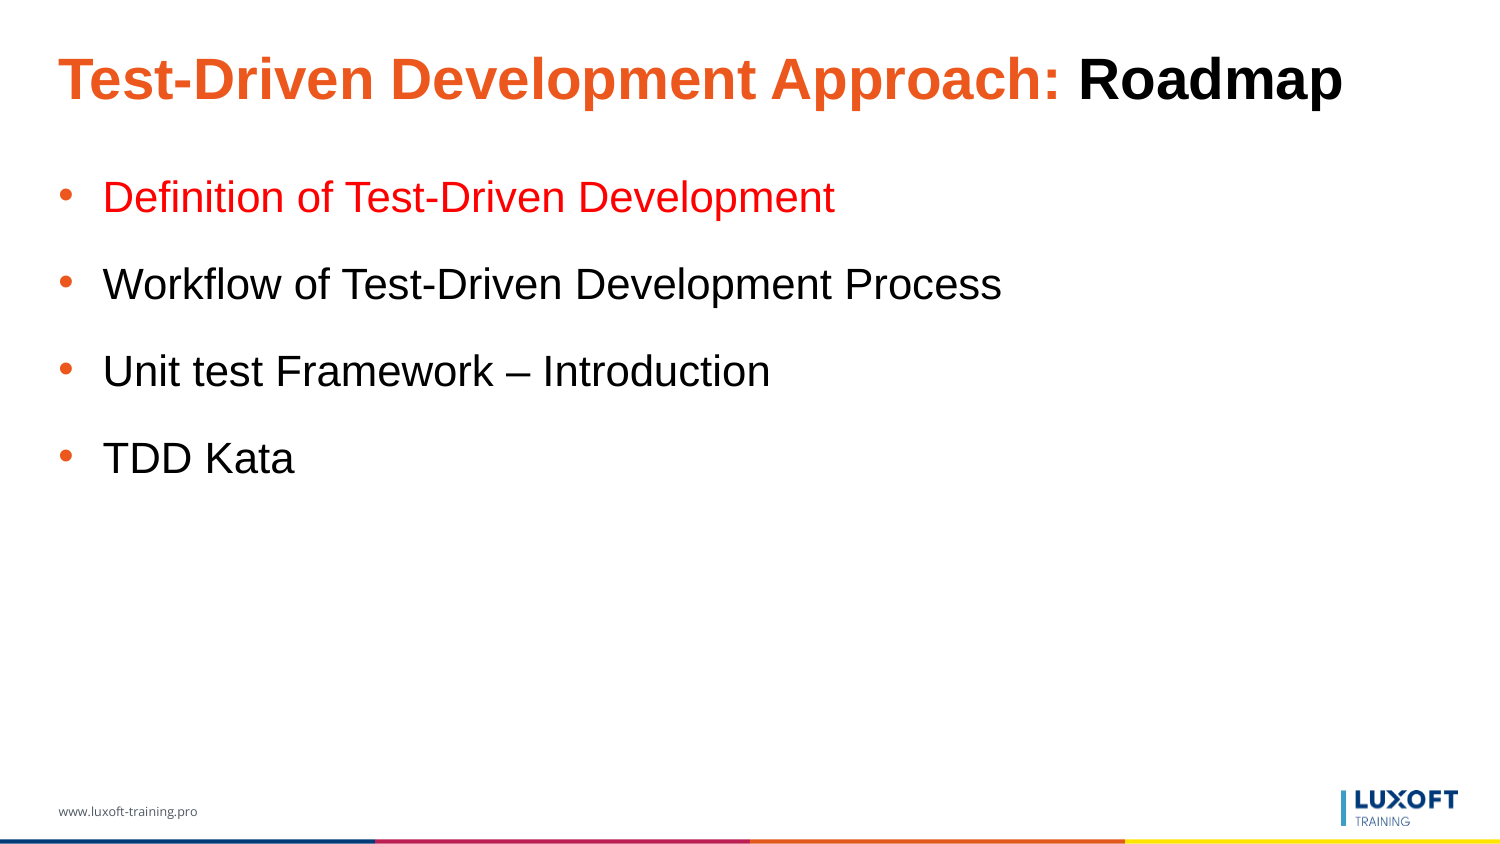

# Test-Driven Development Approach: Roadmap
Definition of Test-Driven Development
Workflow of Test-Driven Development Process
Unit test Framework – Introduction
TDD Kata